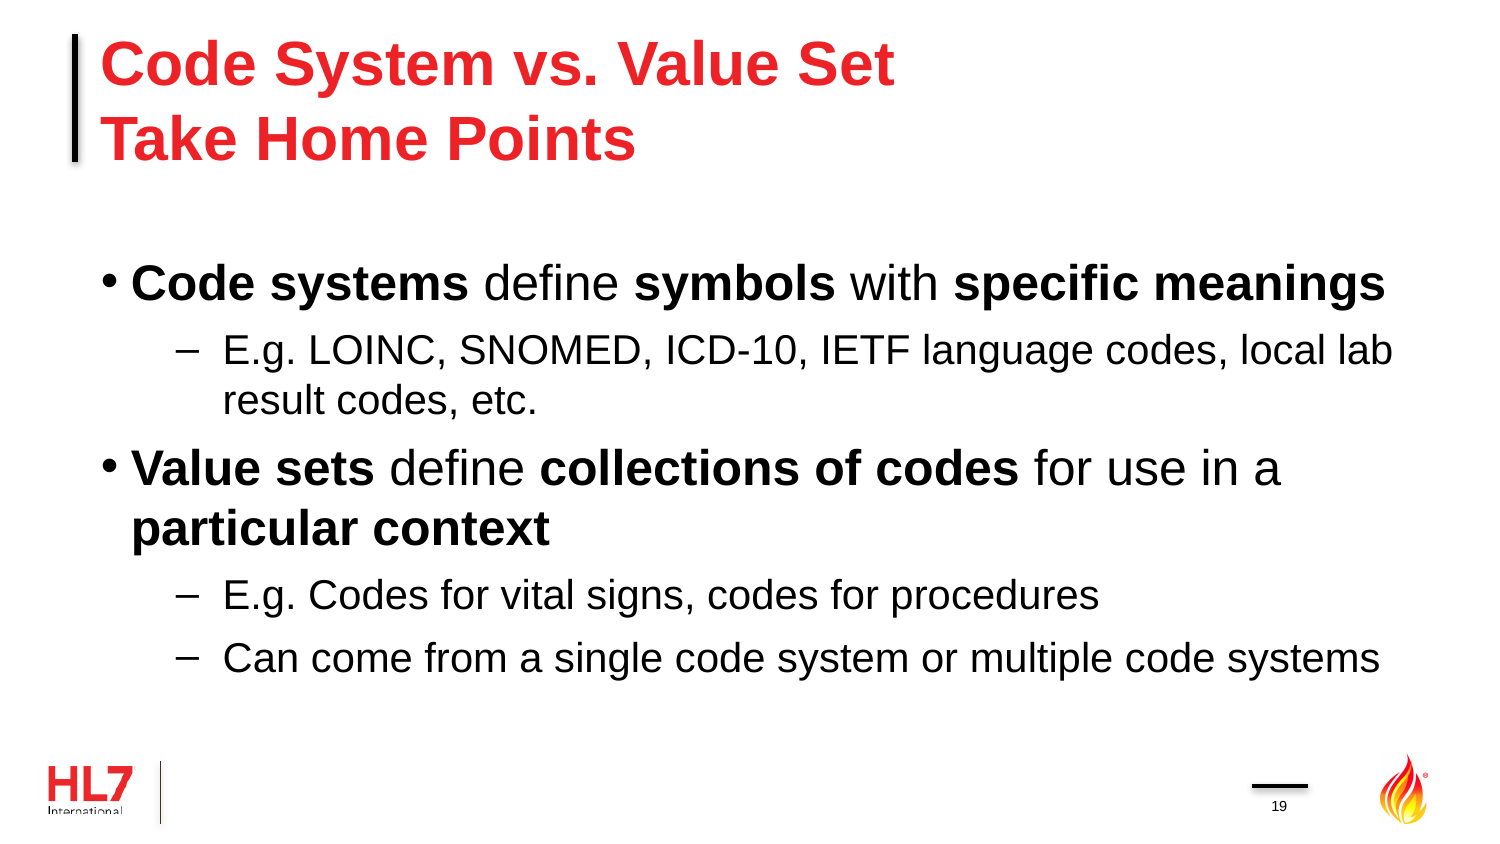

# Code System vs. Value Set Take Home Points
Code systems define symbols with specific meanings
E.g. LOINC, SNOMED, ICD-10, IETF language codes, local lab result codes, etc.
Value sets define collections of codes for use in a particular context
E.g. Codes for vital signs, codes for procedures
Can come from a single code system or multiple code systems
19